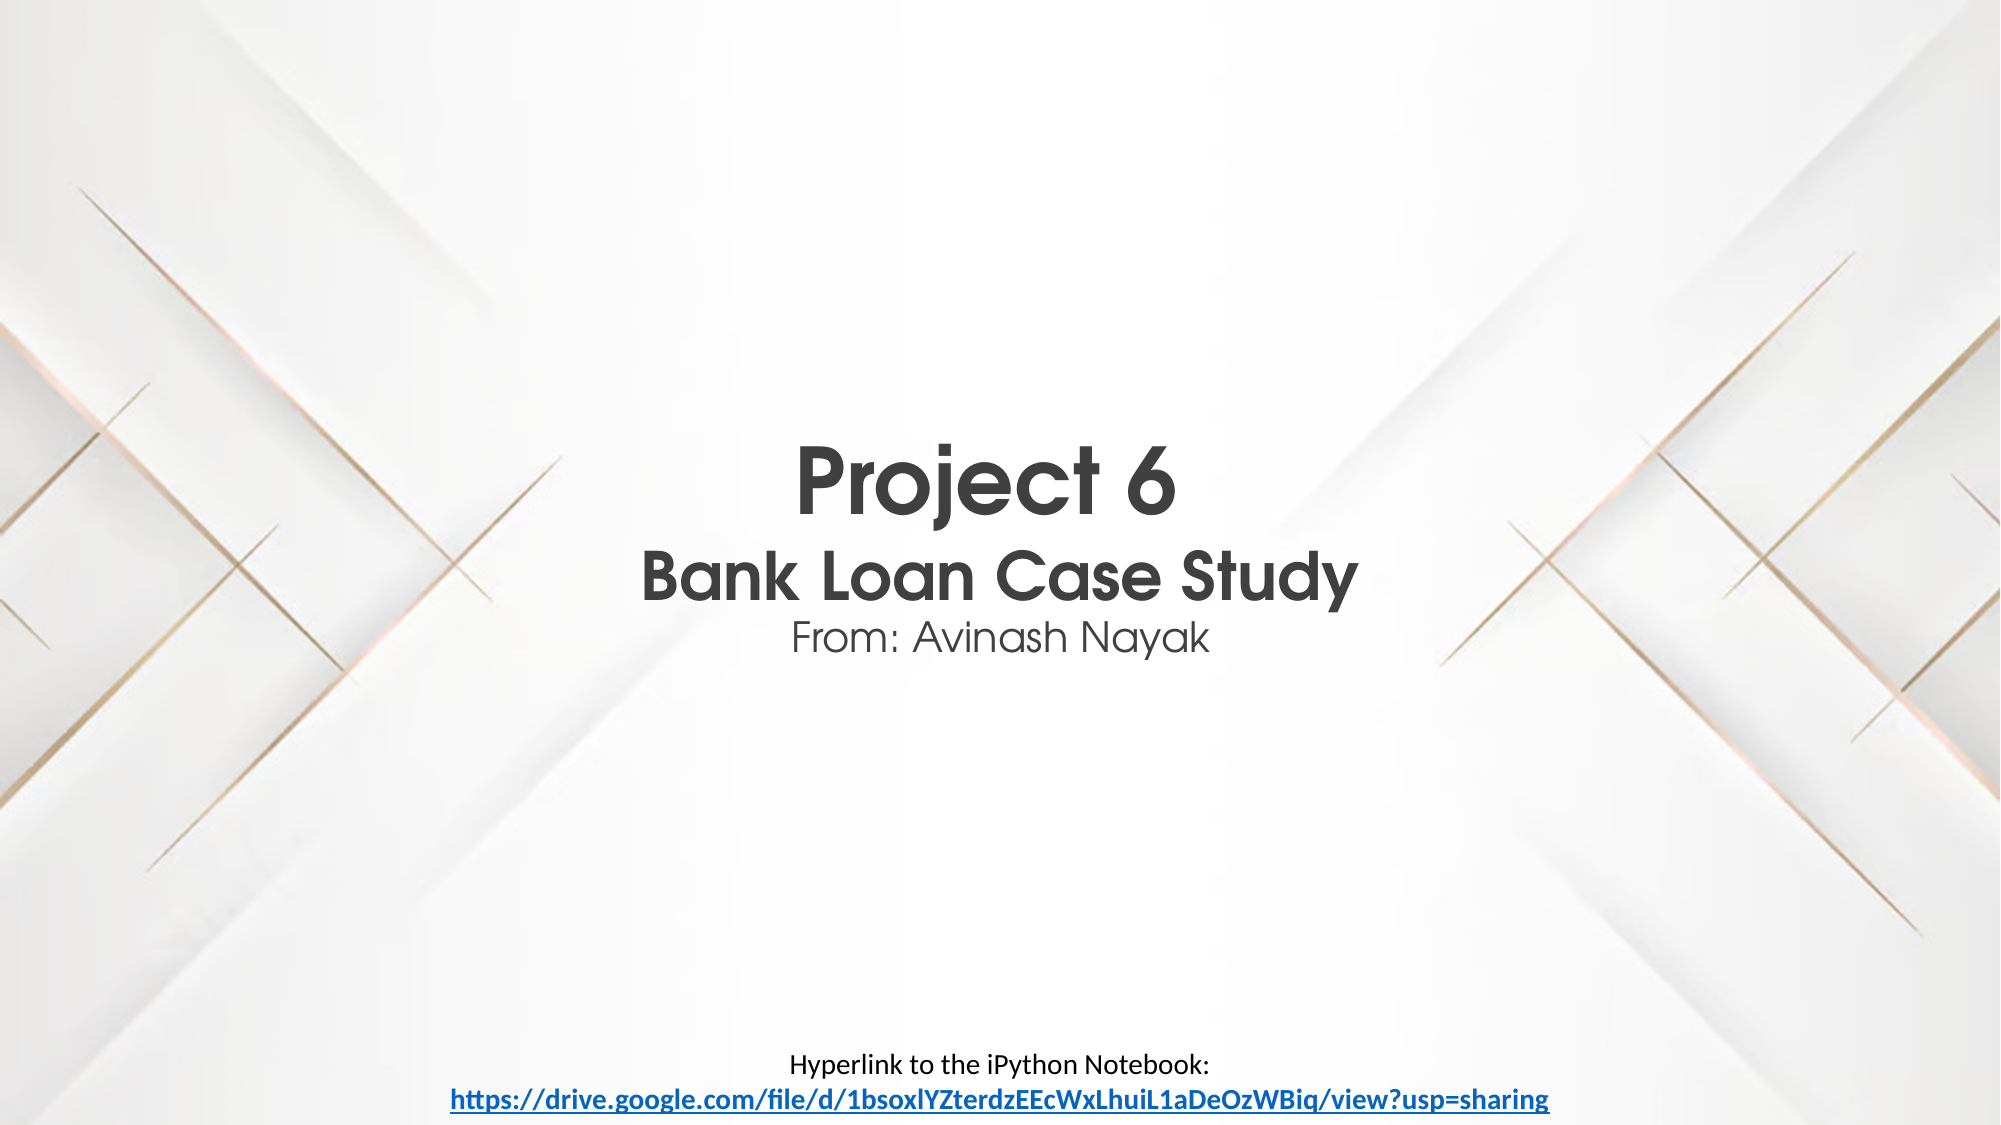

Project 6
Bank Loan Case Study
From: Avinash Nayak
Hyperlink to the iPython Notebook:
https://drive.google.com/file/d/1bsoxlYZterdzEEcWxLhuiL1aDeOzWBiq/view?usp=sharing